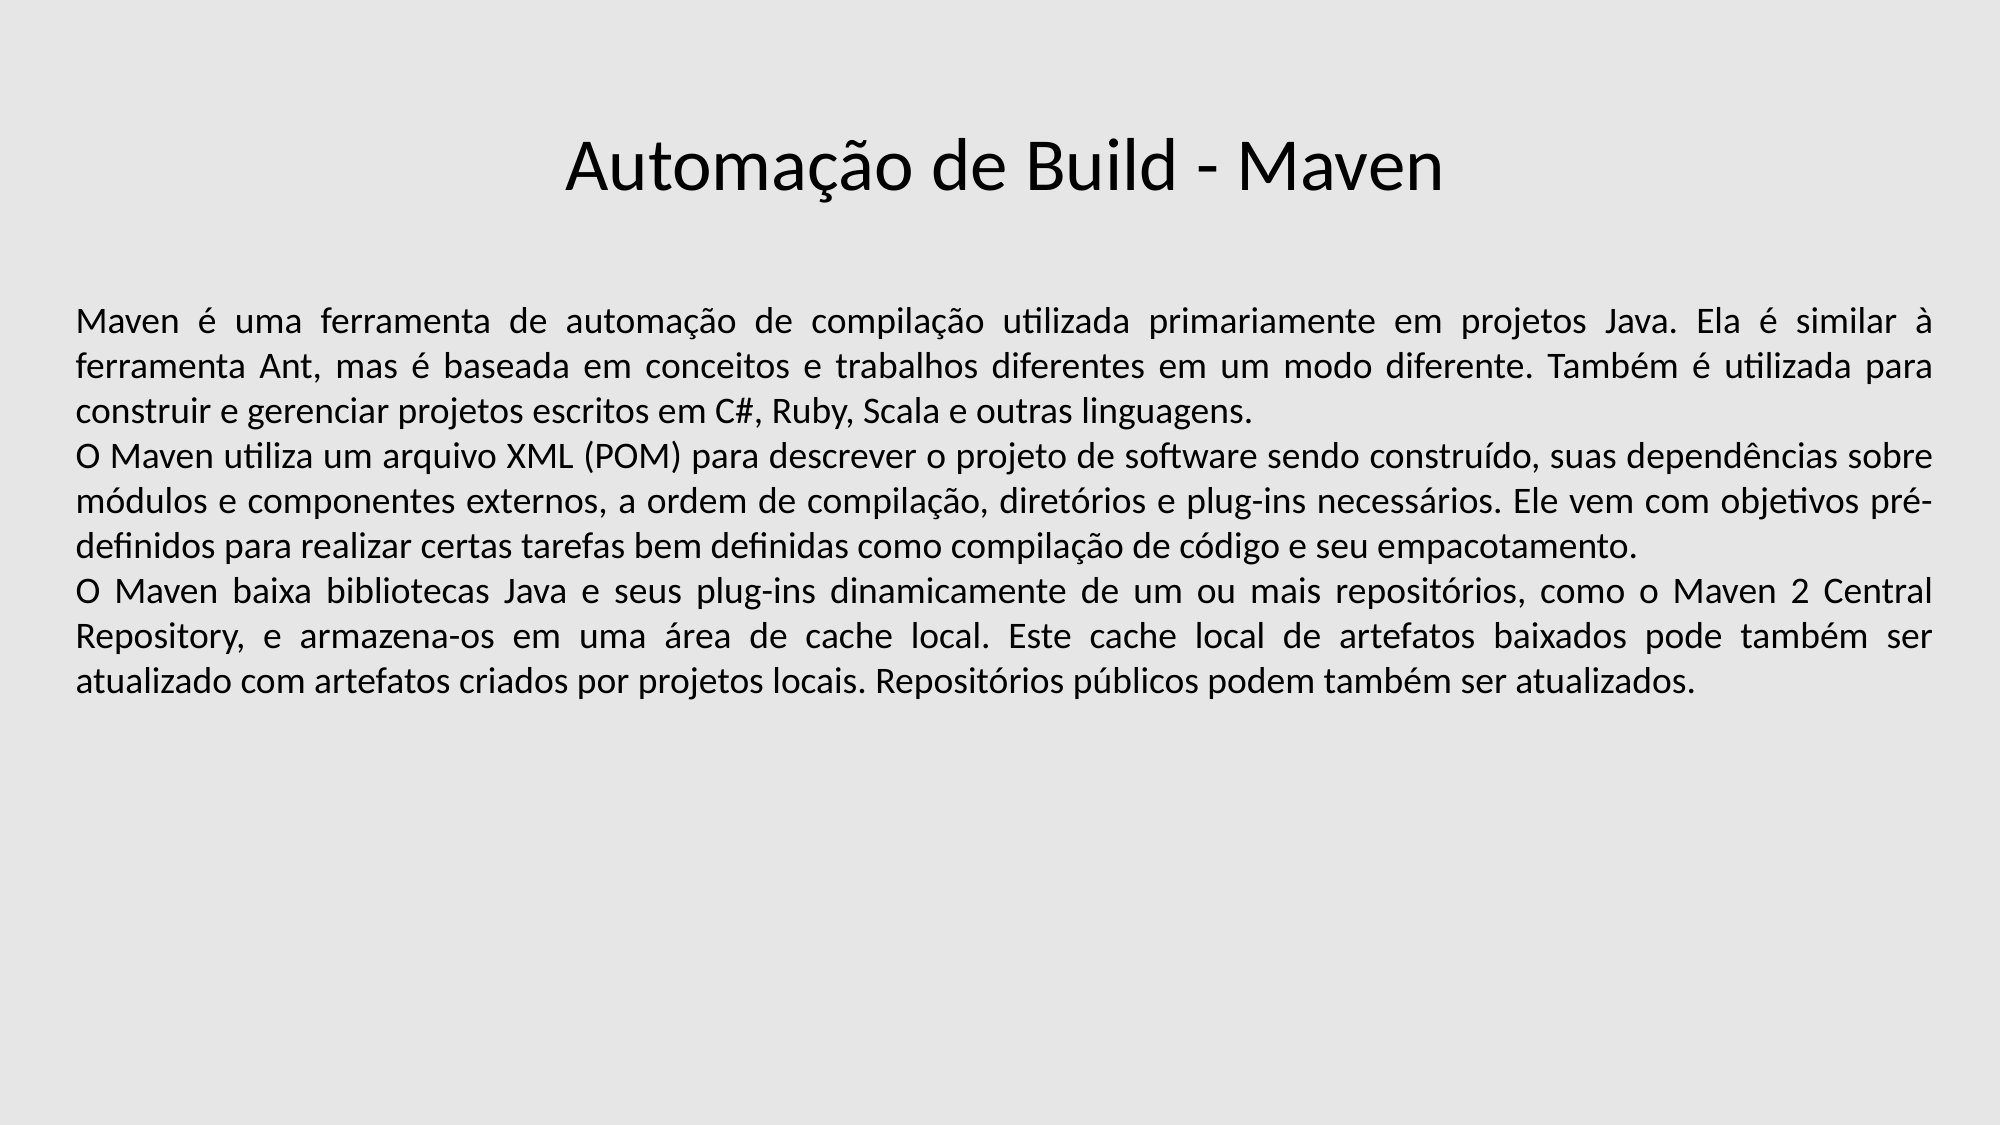

Automação de Build - Maven
Maven é uma ferramenta de automação de compilação utilizada primariamente em projetos Java. Ela é similar à ferramenta Ant, mas é baseada em conceitos e trabalhos diferentes em um modo diferente. Também é utilizada para construir e gerenciar projetos escritos em C#, Ruby, Scala e outras linguagens.
O Maven utiliza um arquivo XML (POM) para descrever o projeto de software sendo construído, suas dependências sobre módulos e componentes externos, a ordem de compilação, diretórios e plug-ins necessários. Ele vem com objetivos pré-definidos para realizar certas tarefas bem definidas como compilação de código e seu empacotamento.
O Maven baixa bibliotecas Java e seus plug-ins dinamicamente de um ou mais repositórios, como o Maven 2 Central Repository, e armazena-os em uma área de cache local. Este cache local de artefatos baixados pode também ser atualizado com artefatos criados por projetos locais. Repositórios públicos podem também ser atualizados.